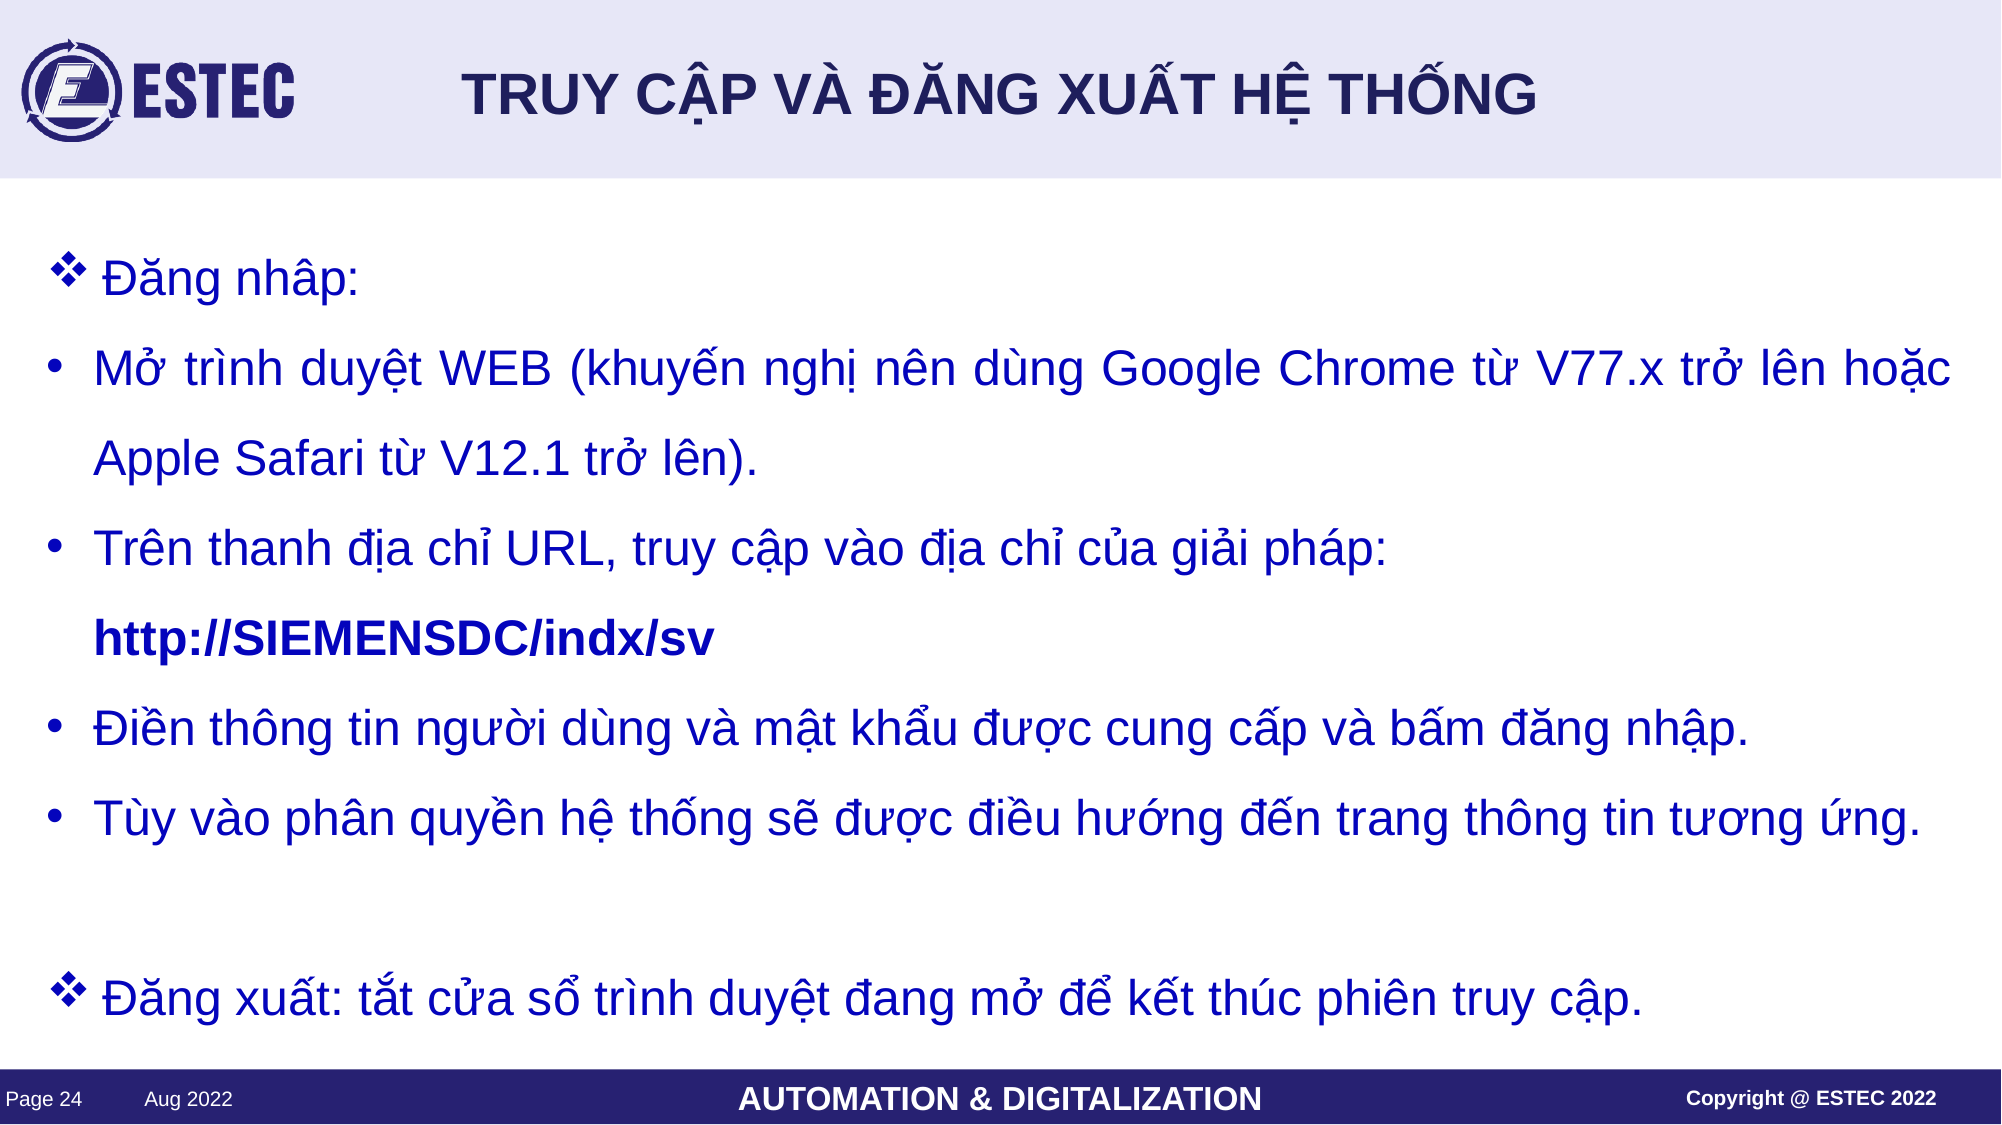

# TRUY CẬP VÀ ĐĂNG XUẤT HỆ THỐNG
Đăng nhâp:
Mở trình duyệt WEB (khuyến nghị nên dùng Google Chrome từ V77.x trở lên hoặc Apple Safari từ V12.1 trở lên).
Trên thanh địa chỉ URL, truy cập vào địa chỉ của giải pháp: http://SIEMENSDC/indx/sv
Điền thông tin người dùng và mật khẩu được cung cấp và bấm đăng nhập.
Tùy vào phân quyền hệ thống sẽ được điều hướng đến trang thông tin tương ứng.

Đăng xuất: tắt cửa sổ trình duyệt đang mở để kết thúc phiên truy cập.